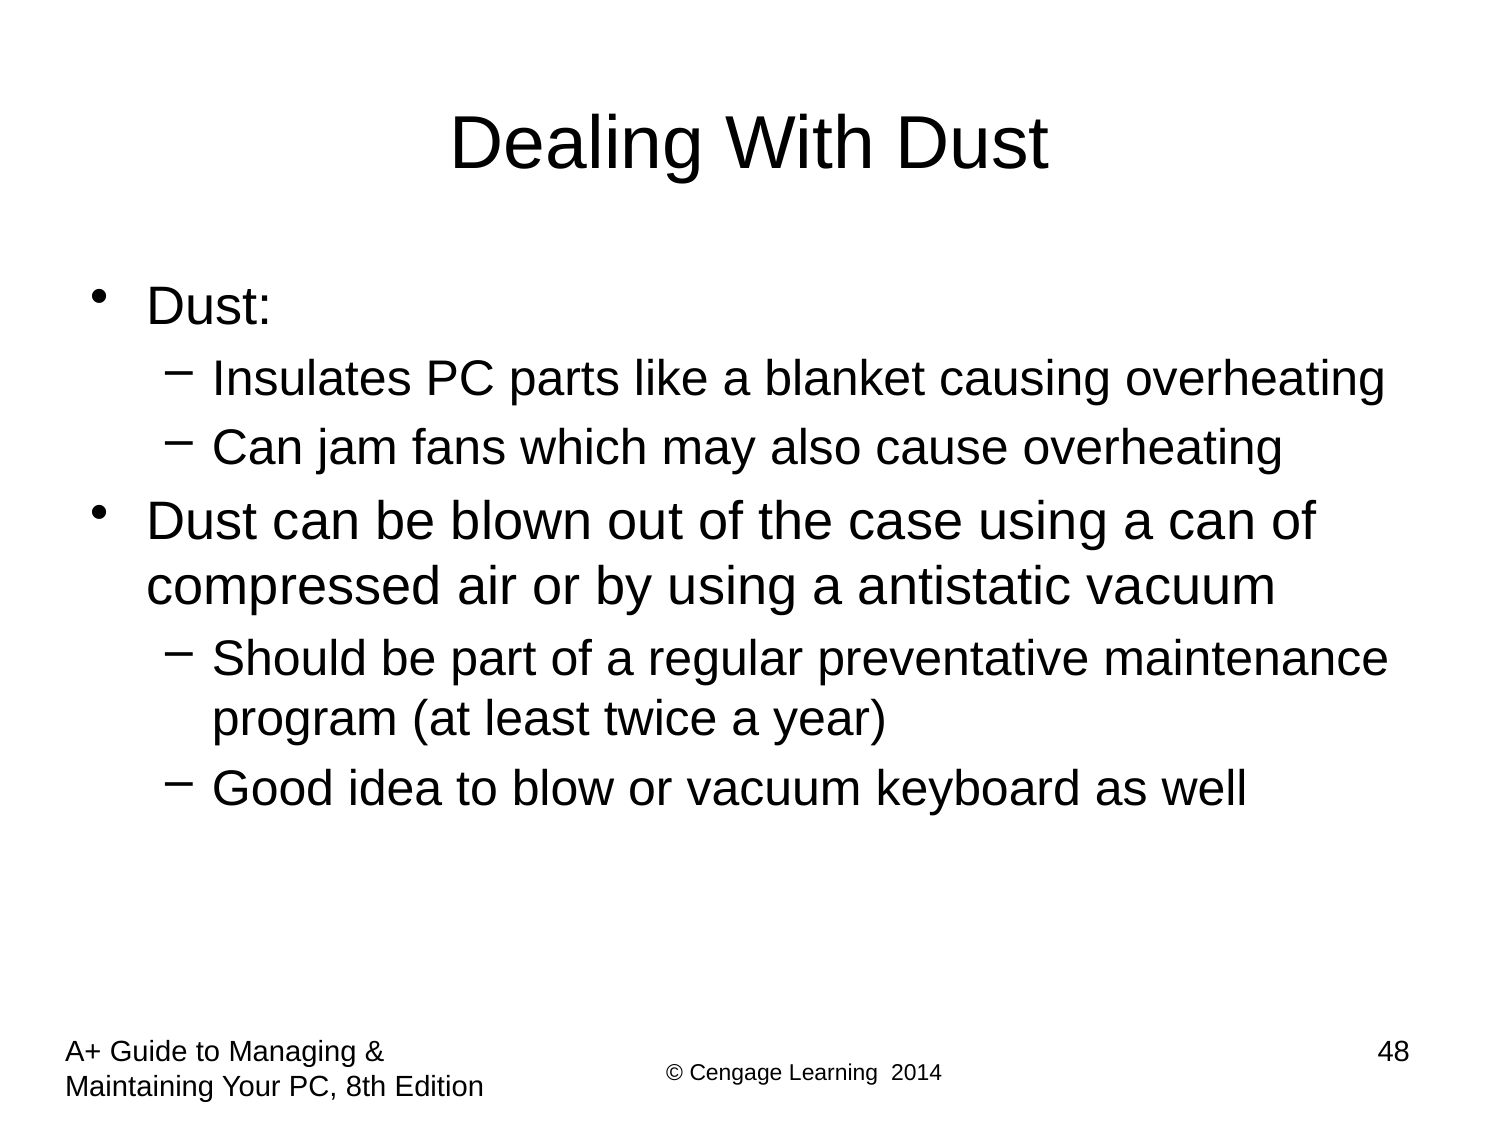

# Dealing With Dust
Dust:
Insulates PC parts like a blanket causing overheating
Can jam fans which may also cause overheating
Dust can be blown out of the case using a can of compressed air or by using a antistatic vacuum
Should be part of a regular preventative maintenance program (at least twice a year)
Good idea to blow or vacuum keyboard as well

48
A+ Guide to Managing & Maintaining Your PC, 8th Edition